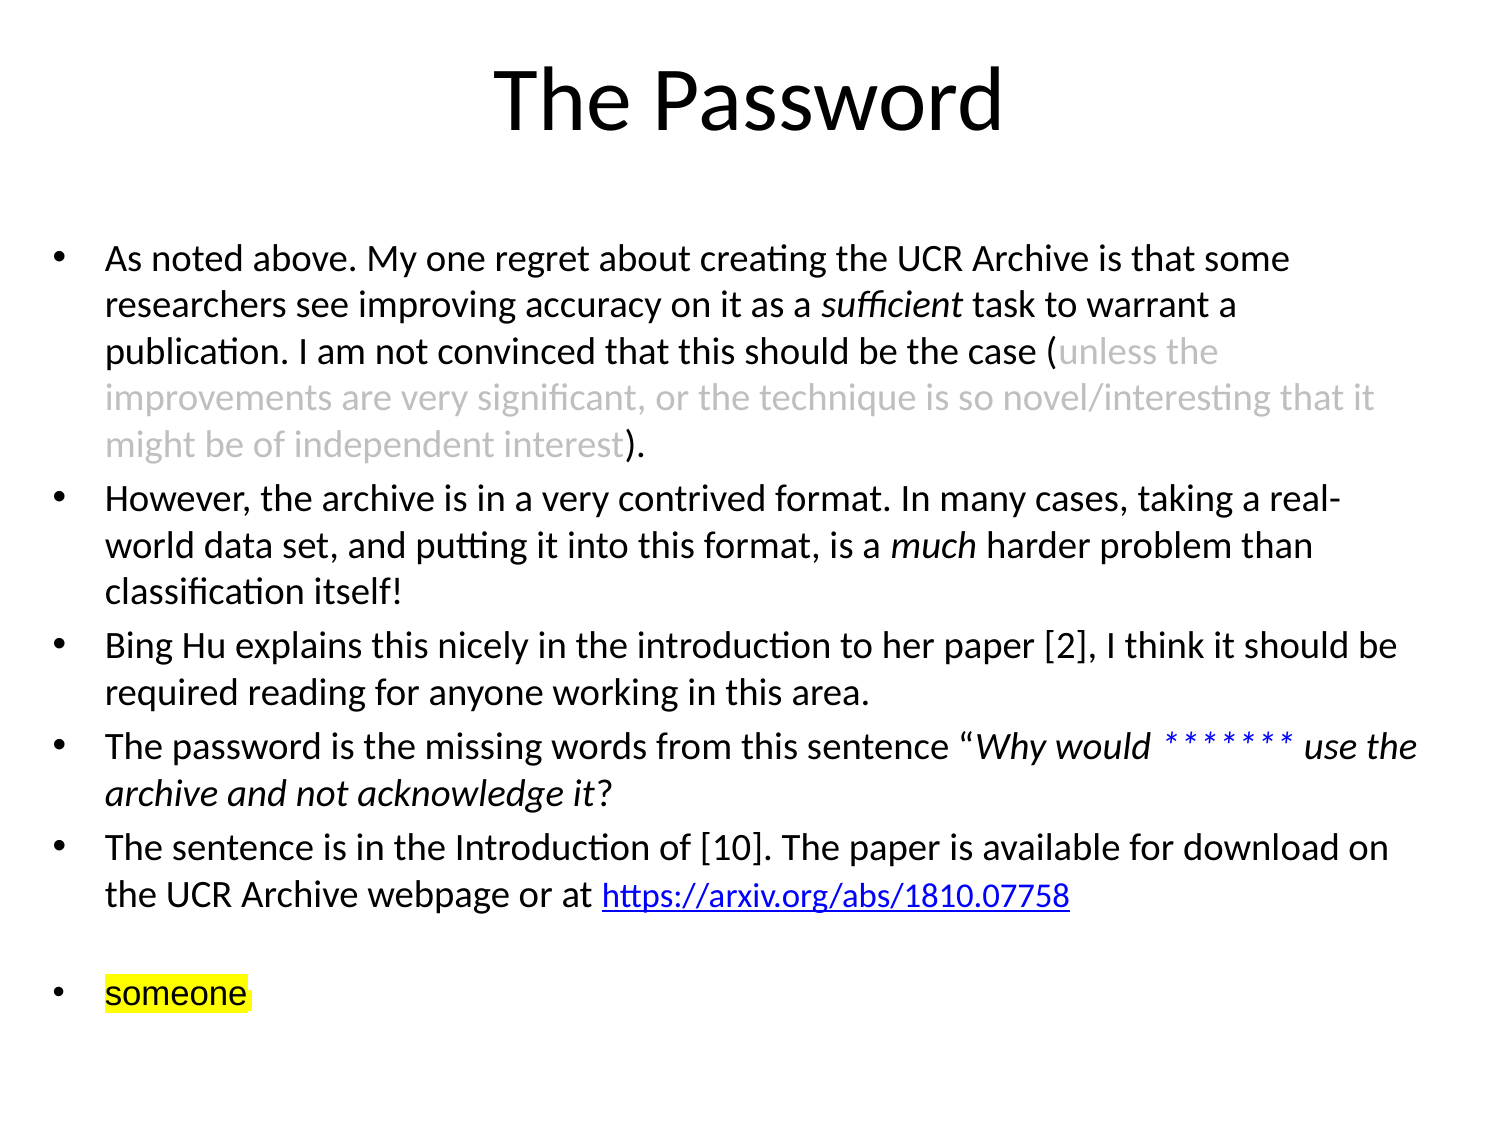

# The Password
As noted above. My one regret about creating the UCR Archive is that some researchers see improving accuracy on it as a sufficient task to warrant a publication. I am not convinced that this should be the case (unless the improvements are very significant, or the technique is so novel/interesting that it might be of independent interest).
However, the archive is in a very contrived format. In many cases, taking a real-world data set, and putting it into this format, is a much harder problem than classification itself!
Bing Hu explains this nicely in the introduction to her paper [2], I think it should be required reading for anyone working in this area.
The password is the missing words from this sentence “Why would ******* use the archive and not acknowledge it?
The sentence is in the Introduction of [10]. The paper is available for download on the UCR Archive webpage or at https://arxiv.org/abs/1810.07758

someone